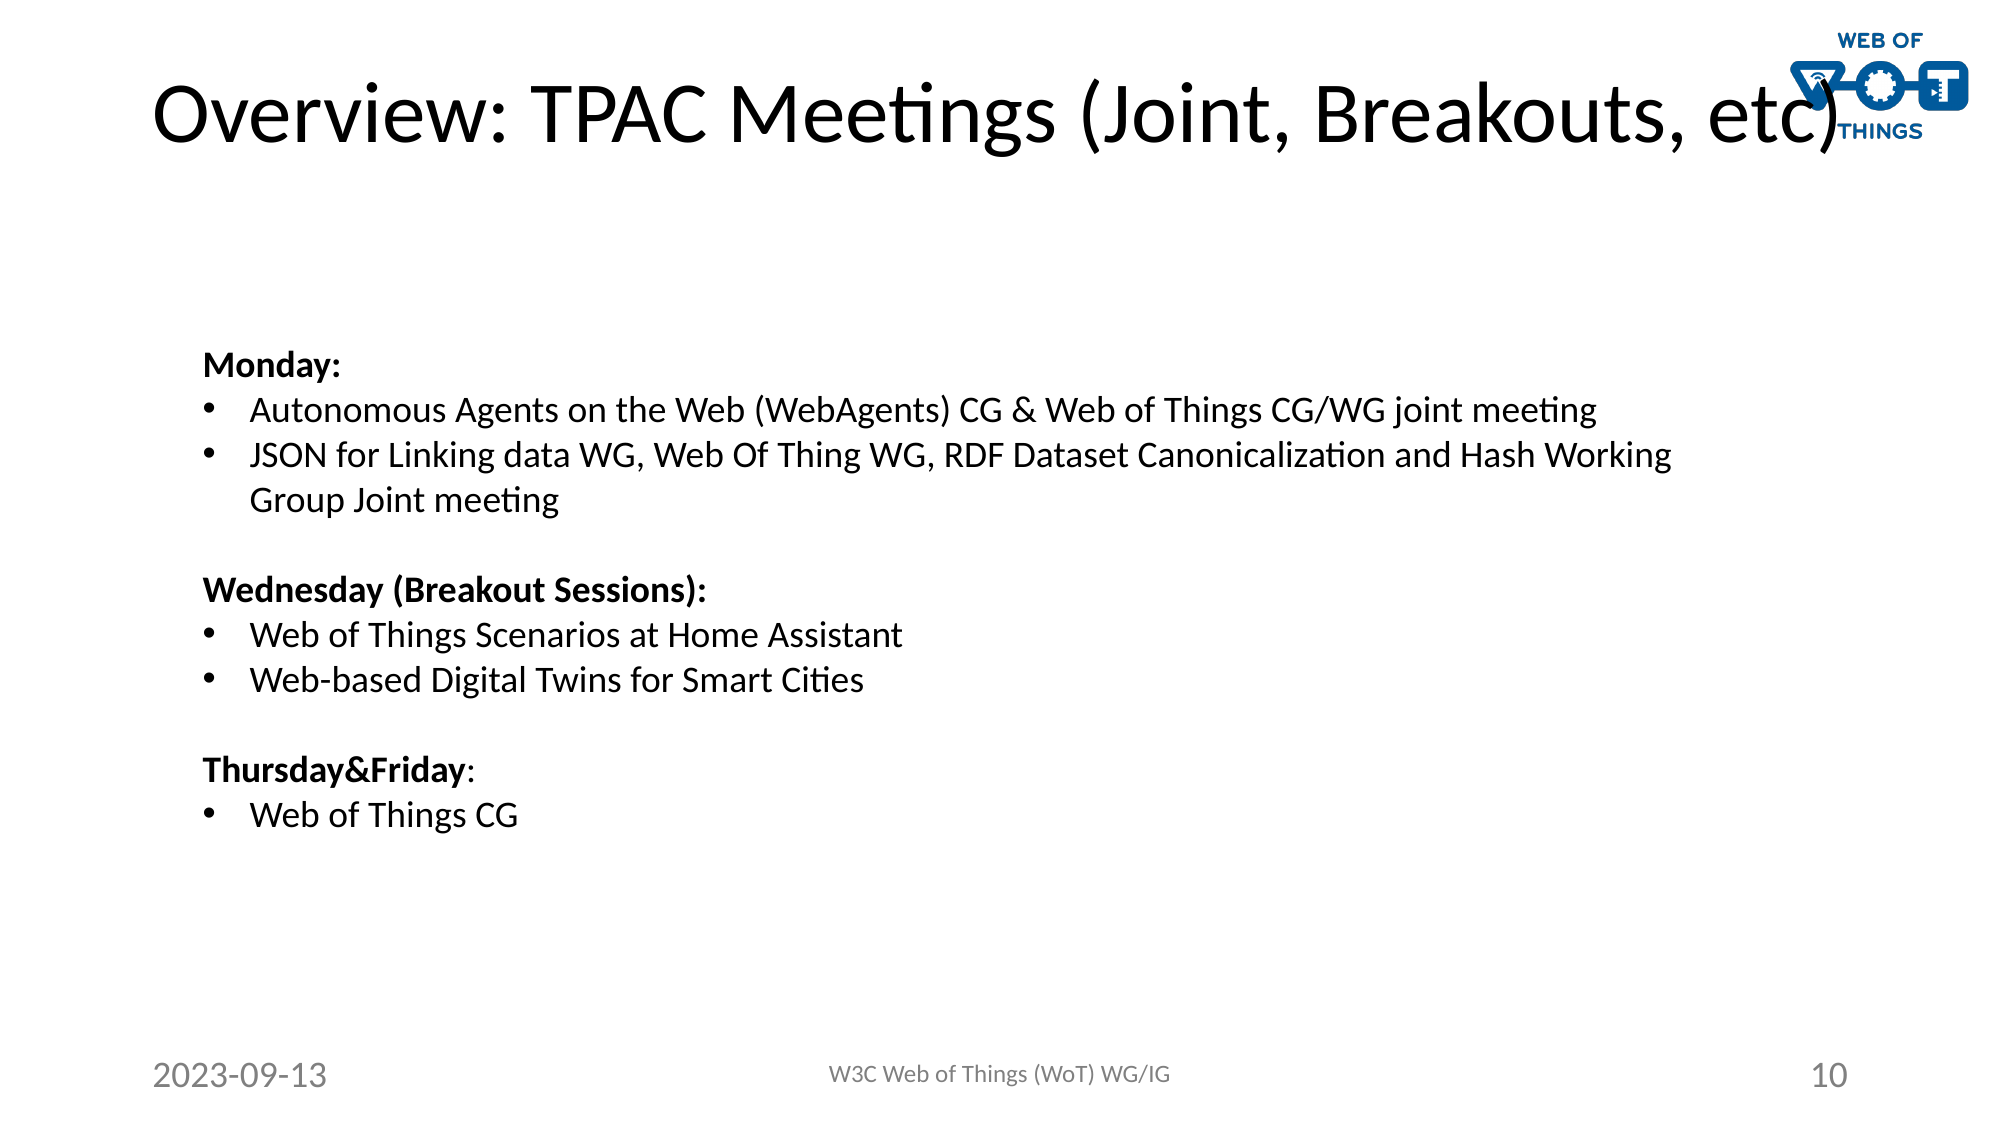

# Overview: TPAC Meetings (Joint, Breakouts, etc)
Monday:
Autonomous Agents on the Web (WebAgents) CG & Web of Things CG/WG joint meeting
JSON for Linking data WG, Web Of Thing WG, RDF Dataset Canonicalization and Hash Working Group Joint meeting

Wednesday (Breakout Sessions):
Web of Things Scenarios at Home Assistant
Web-based Digital Twins for Smart Cities

Thursday&Friday:
Web of Things CG

2023-09-13
W3C Web of Things (WoT) WG/IG
10